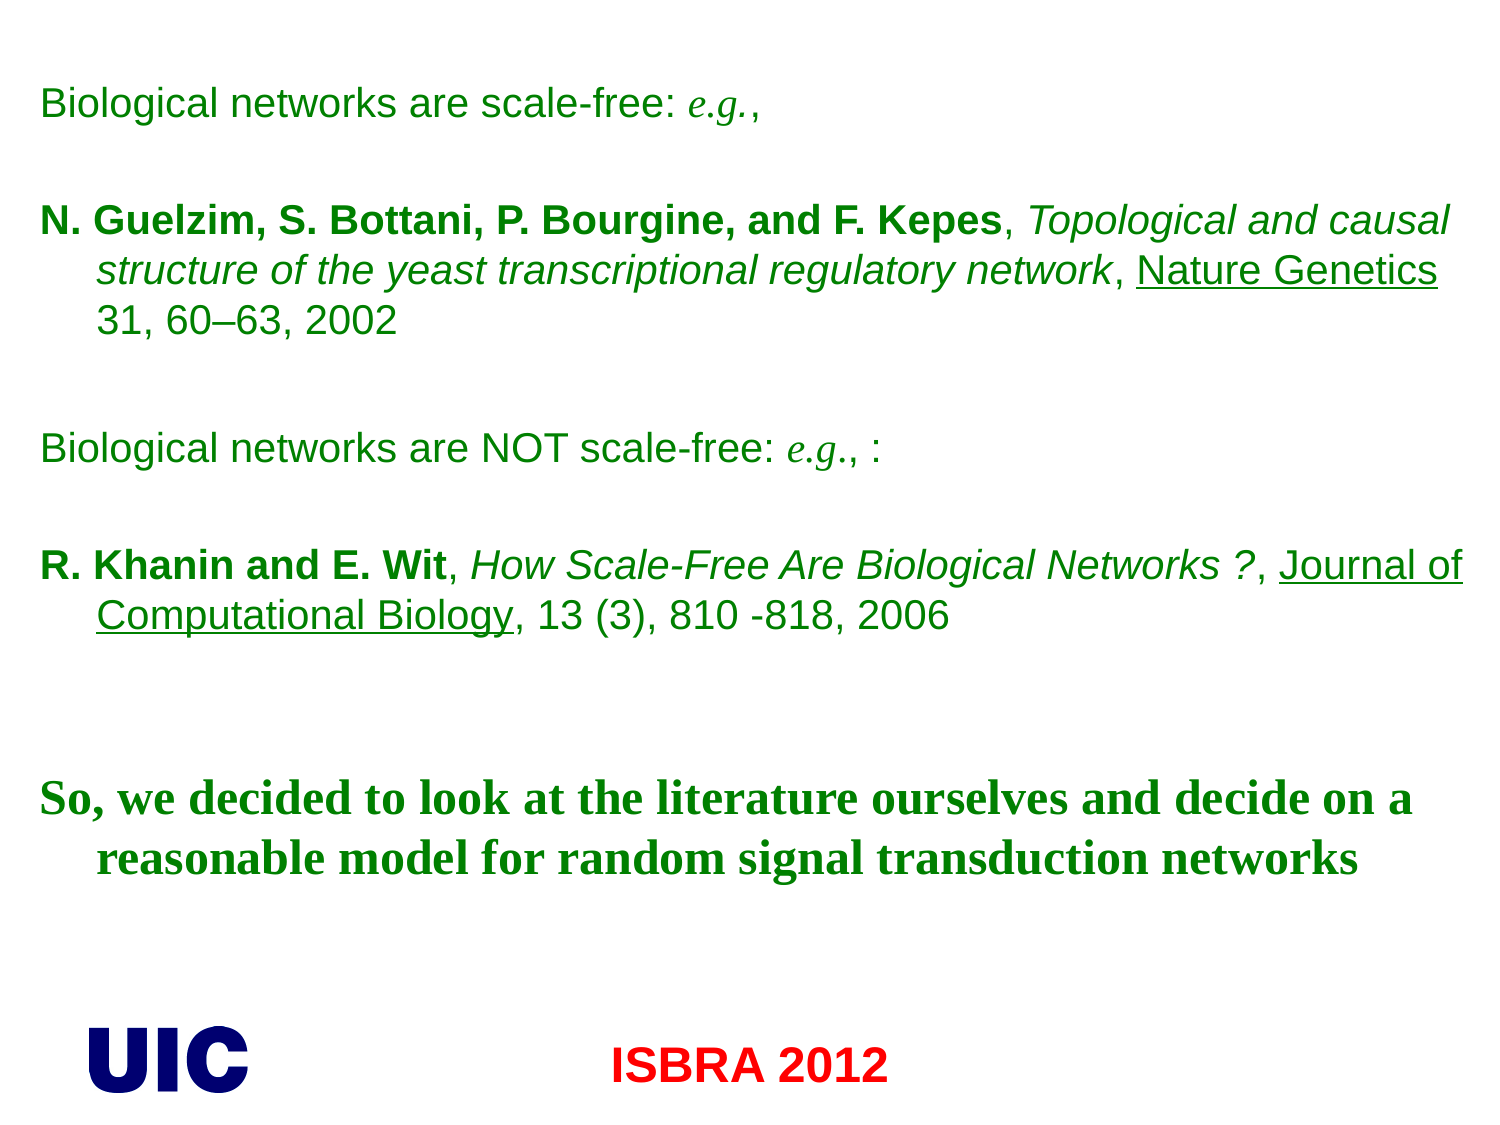

Biological networks are scale-free: e.g.,

N. Guelzim, S. Bottani, P. Bourgine, and F. Kepes, Topological and causal structure of the yeast transcriptional regulatory network, Nature Genetics 31, 60–63, 2002

Biological networks are NOT scale-free: e.g., :

R. Khanin and E. Wit, How Scale-Free Are Biological Networks ?, Journal of Computational Biology, 13 (3), 810 -818, 2006

So, we decided to look at the literature ourselves and decide on a reasonable model for random signal transduction networks

ISBRA 2012